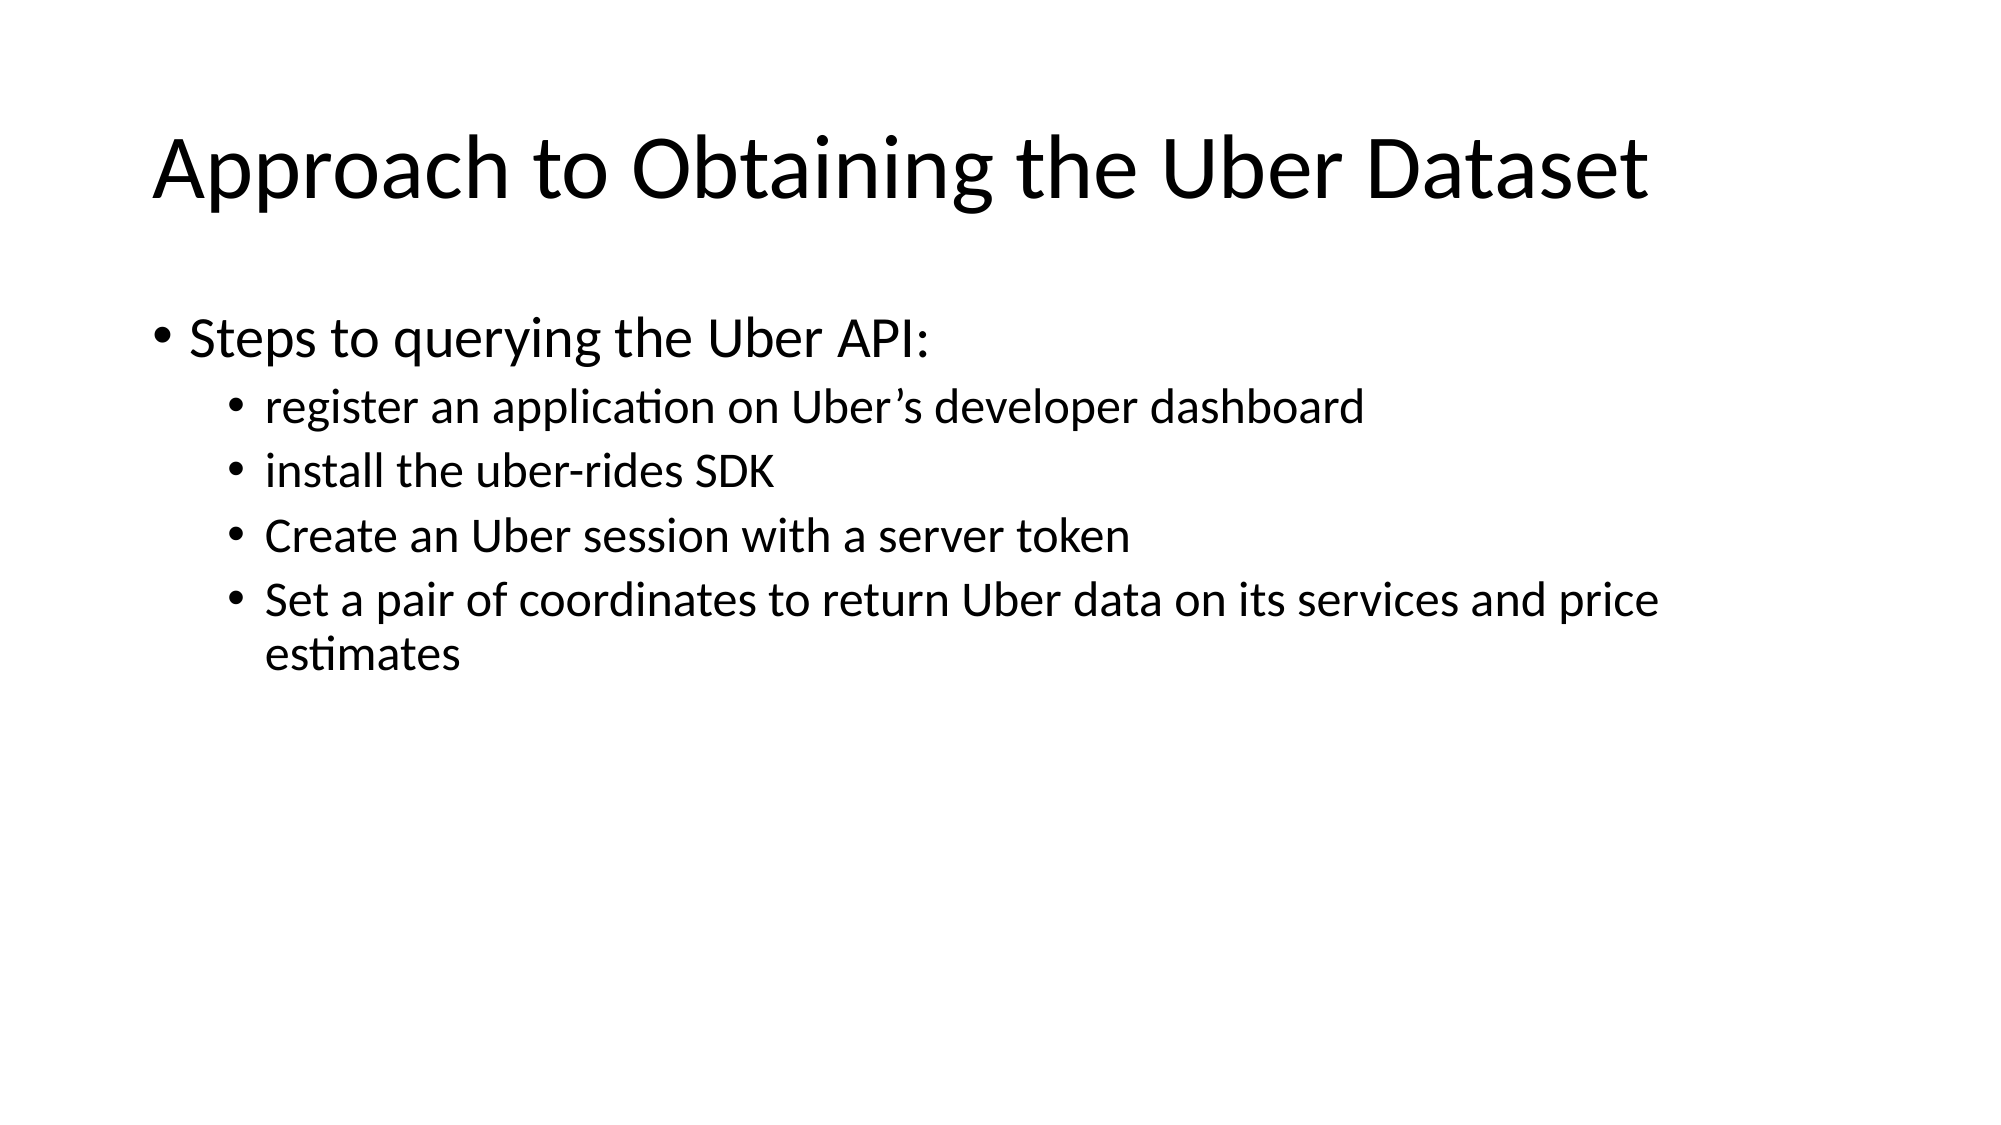

# Approach to Obtaining the Uber Dataset
Steps to querying the Uber API:
register an application on Uber’s developer dashboard
install the uber-rides SDK
Create an Uber session with a server token
Set a pair of coordinates to return Uber data on its services and price estimates